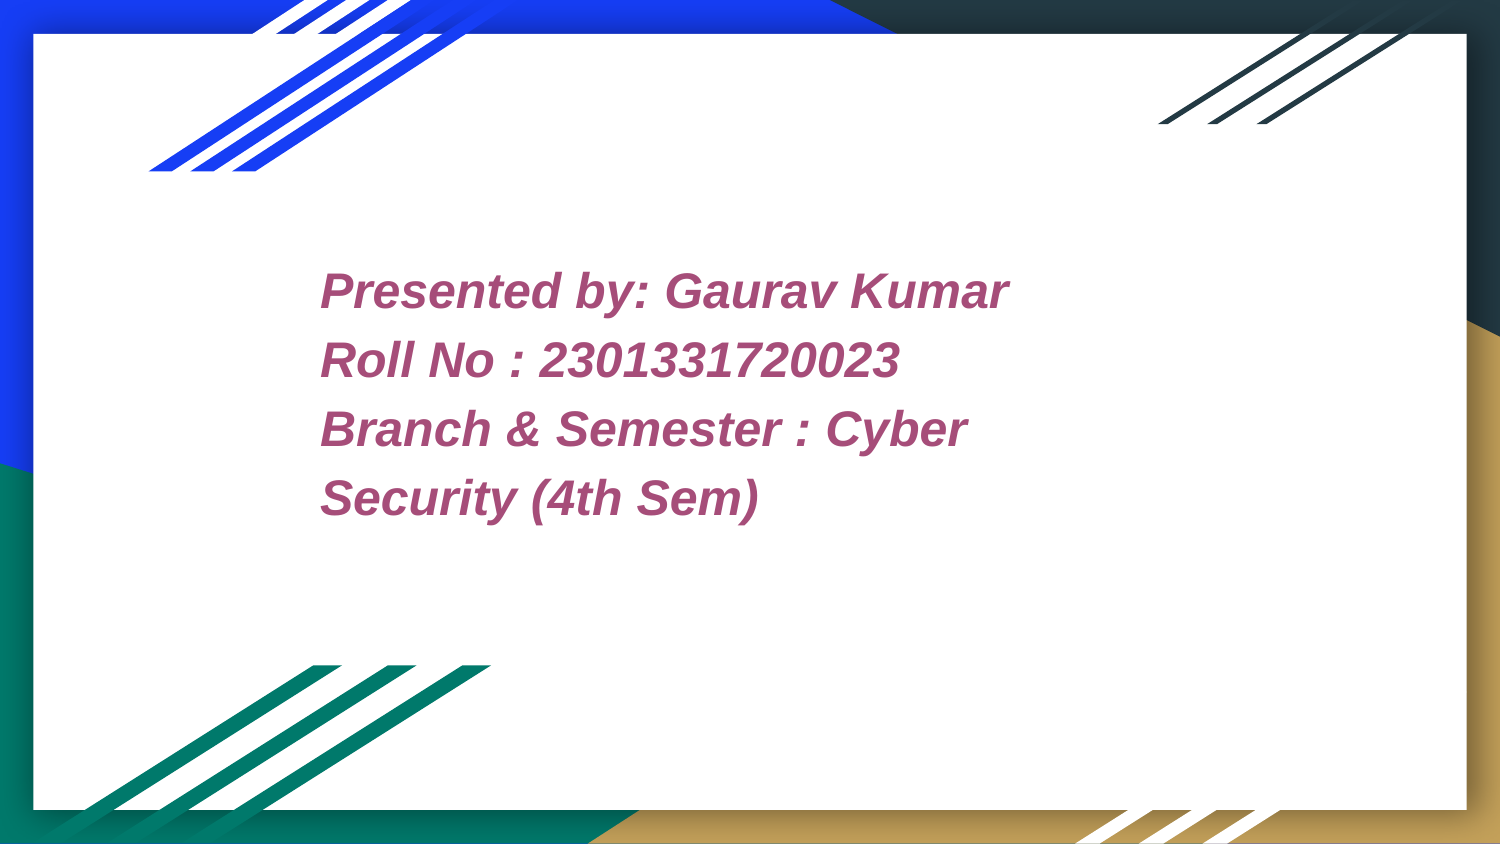

# Presented by: Gaurav Kumar
Roll No : 2301331720023
Branch & Semester : Cyber Security (4th Sem)